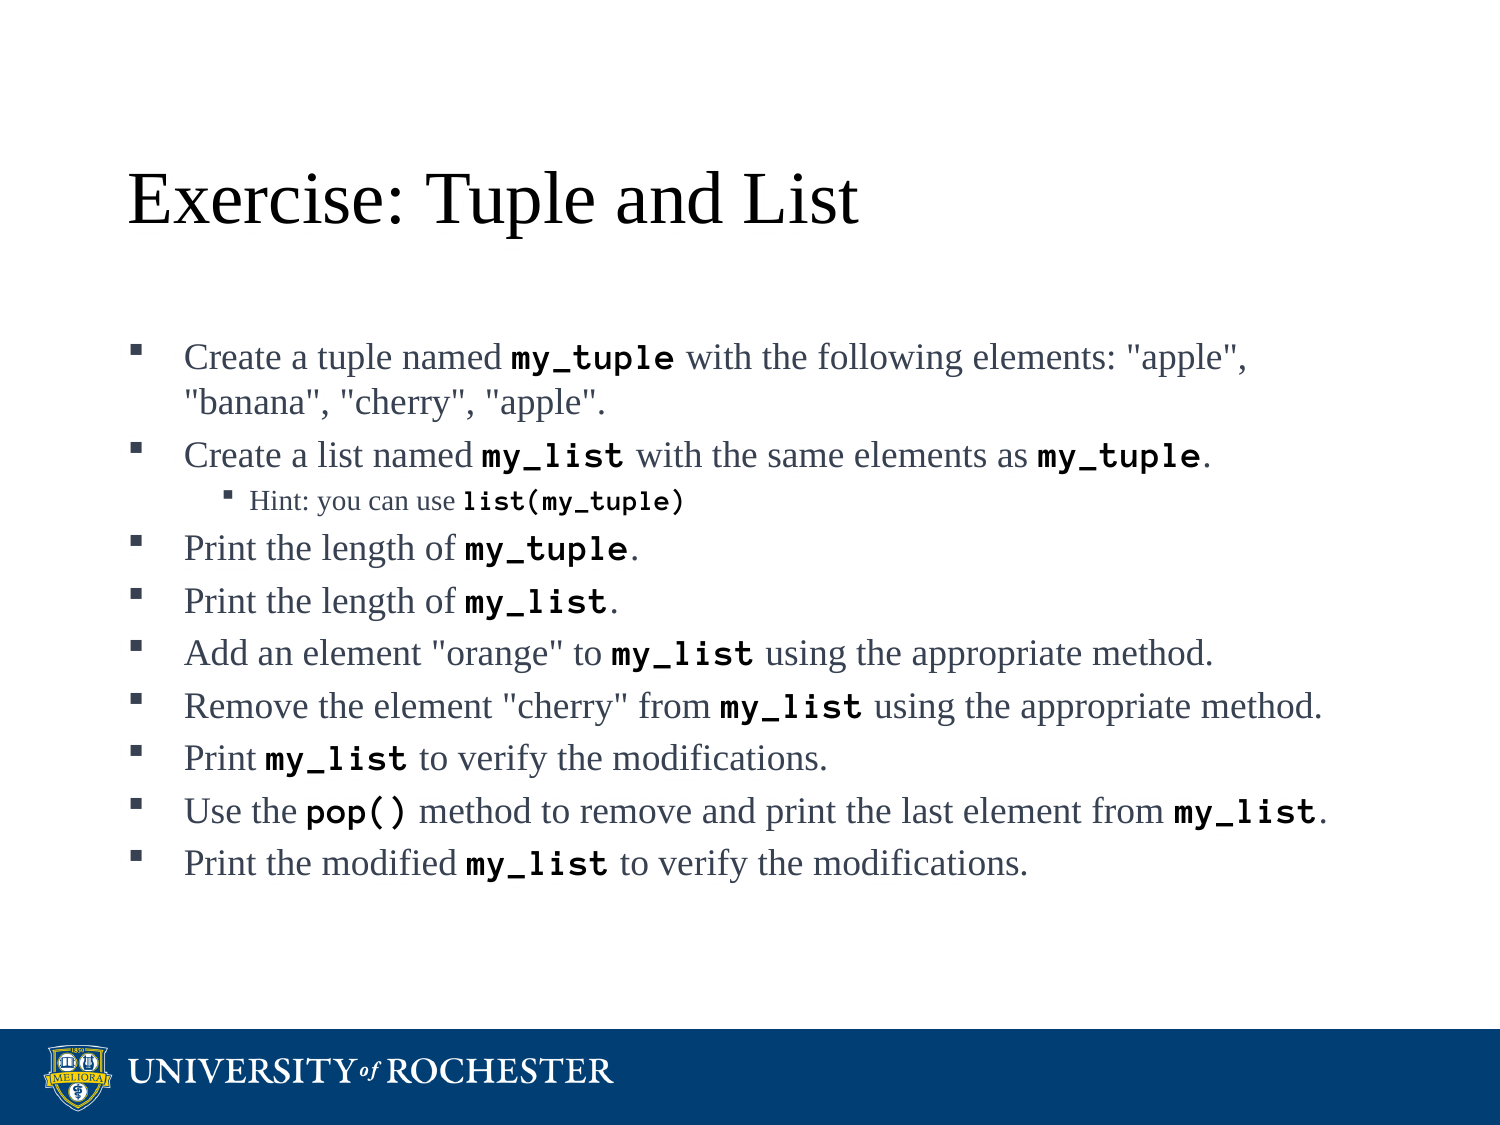

# Exercise: Tuple and List
Create a tuple named my_tuple with the following elements: "apple", "banana", "cherry", "apple".
Create a list named my_list with the same elements as my_tuple.
Hint: you can use list(my_tuple)
Print the length of my_tuple.
Print the length of my_list.
Add an element "orange" to my_list using the appropriate method.
Remove the element "cherry" from my_list using the appropriate method.
Print my_list to verify the modifications.
Use the pop() method to remove and print the last element from my_list.
Print the modified my_list to verify the modifications.